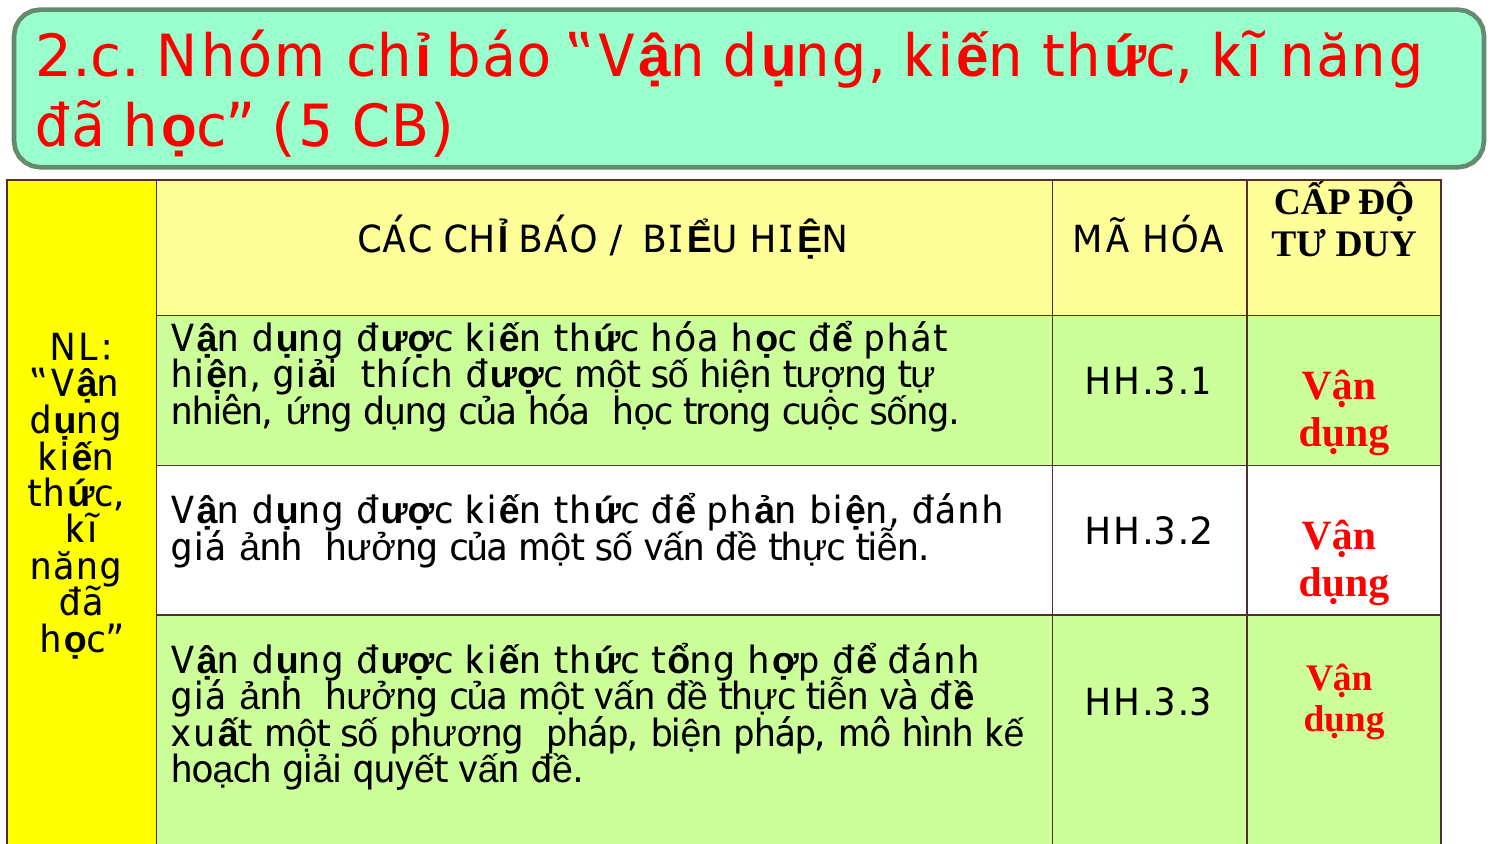

# 2.c. Nhóm chỉ báo “Vận dụng, kiến thức, kĩ năng  đã học” (5 CB)
| NL: “Vận dụng kiến thức, kĩ năng đã học” | CÁC CHỈ BÁO / BIỂU HIỆN | MÃ HÓA | CẤP ĐỘ TƯ DUY |
| --- | --- | --- | --- |
|  | Vận dụng được kiến thức hóa học để phát hiện, giải thích được một số hiện tượng tự nhiên, ứng dụng của hóa học trong cuộc sống. | HH.3.1 | Vận dụng |
|  | Vận dụng được kiến thức để phản biện, đánh giá ảnh hưởng của một số vấn đề thực tiễn. | HH.3.2 | Vận dụng |
|  | Vận dụng được kiến thức tổng hợp để đánh giá ảnh hưởng của một vấn đề thực tiễn và đề xuất một số phương pháp, biện pháp, mô hình kế hoạch giải quyết vấn đề. | HH.3.3 | Vận dụng |